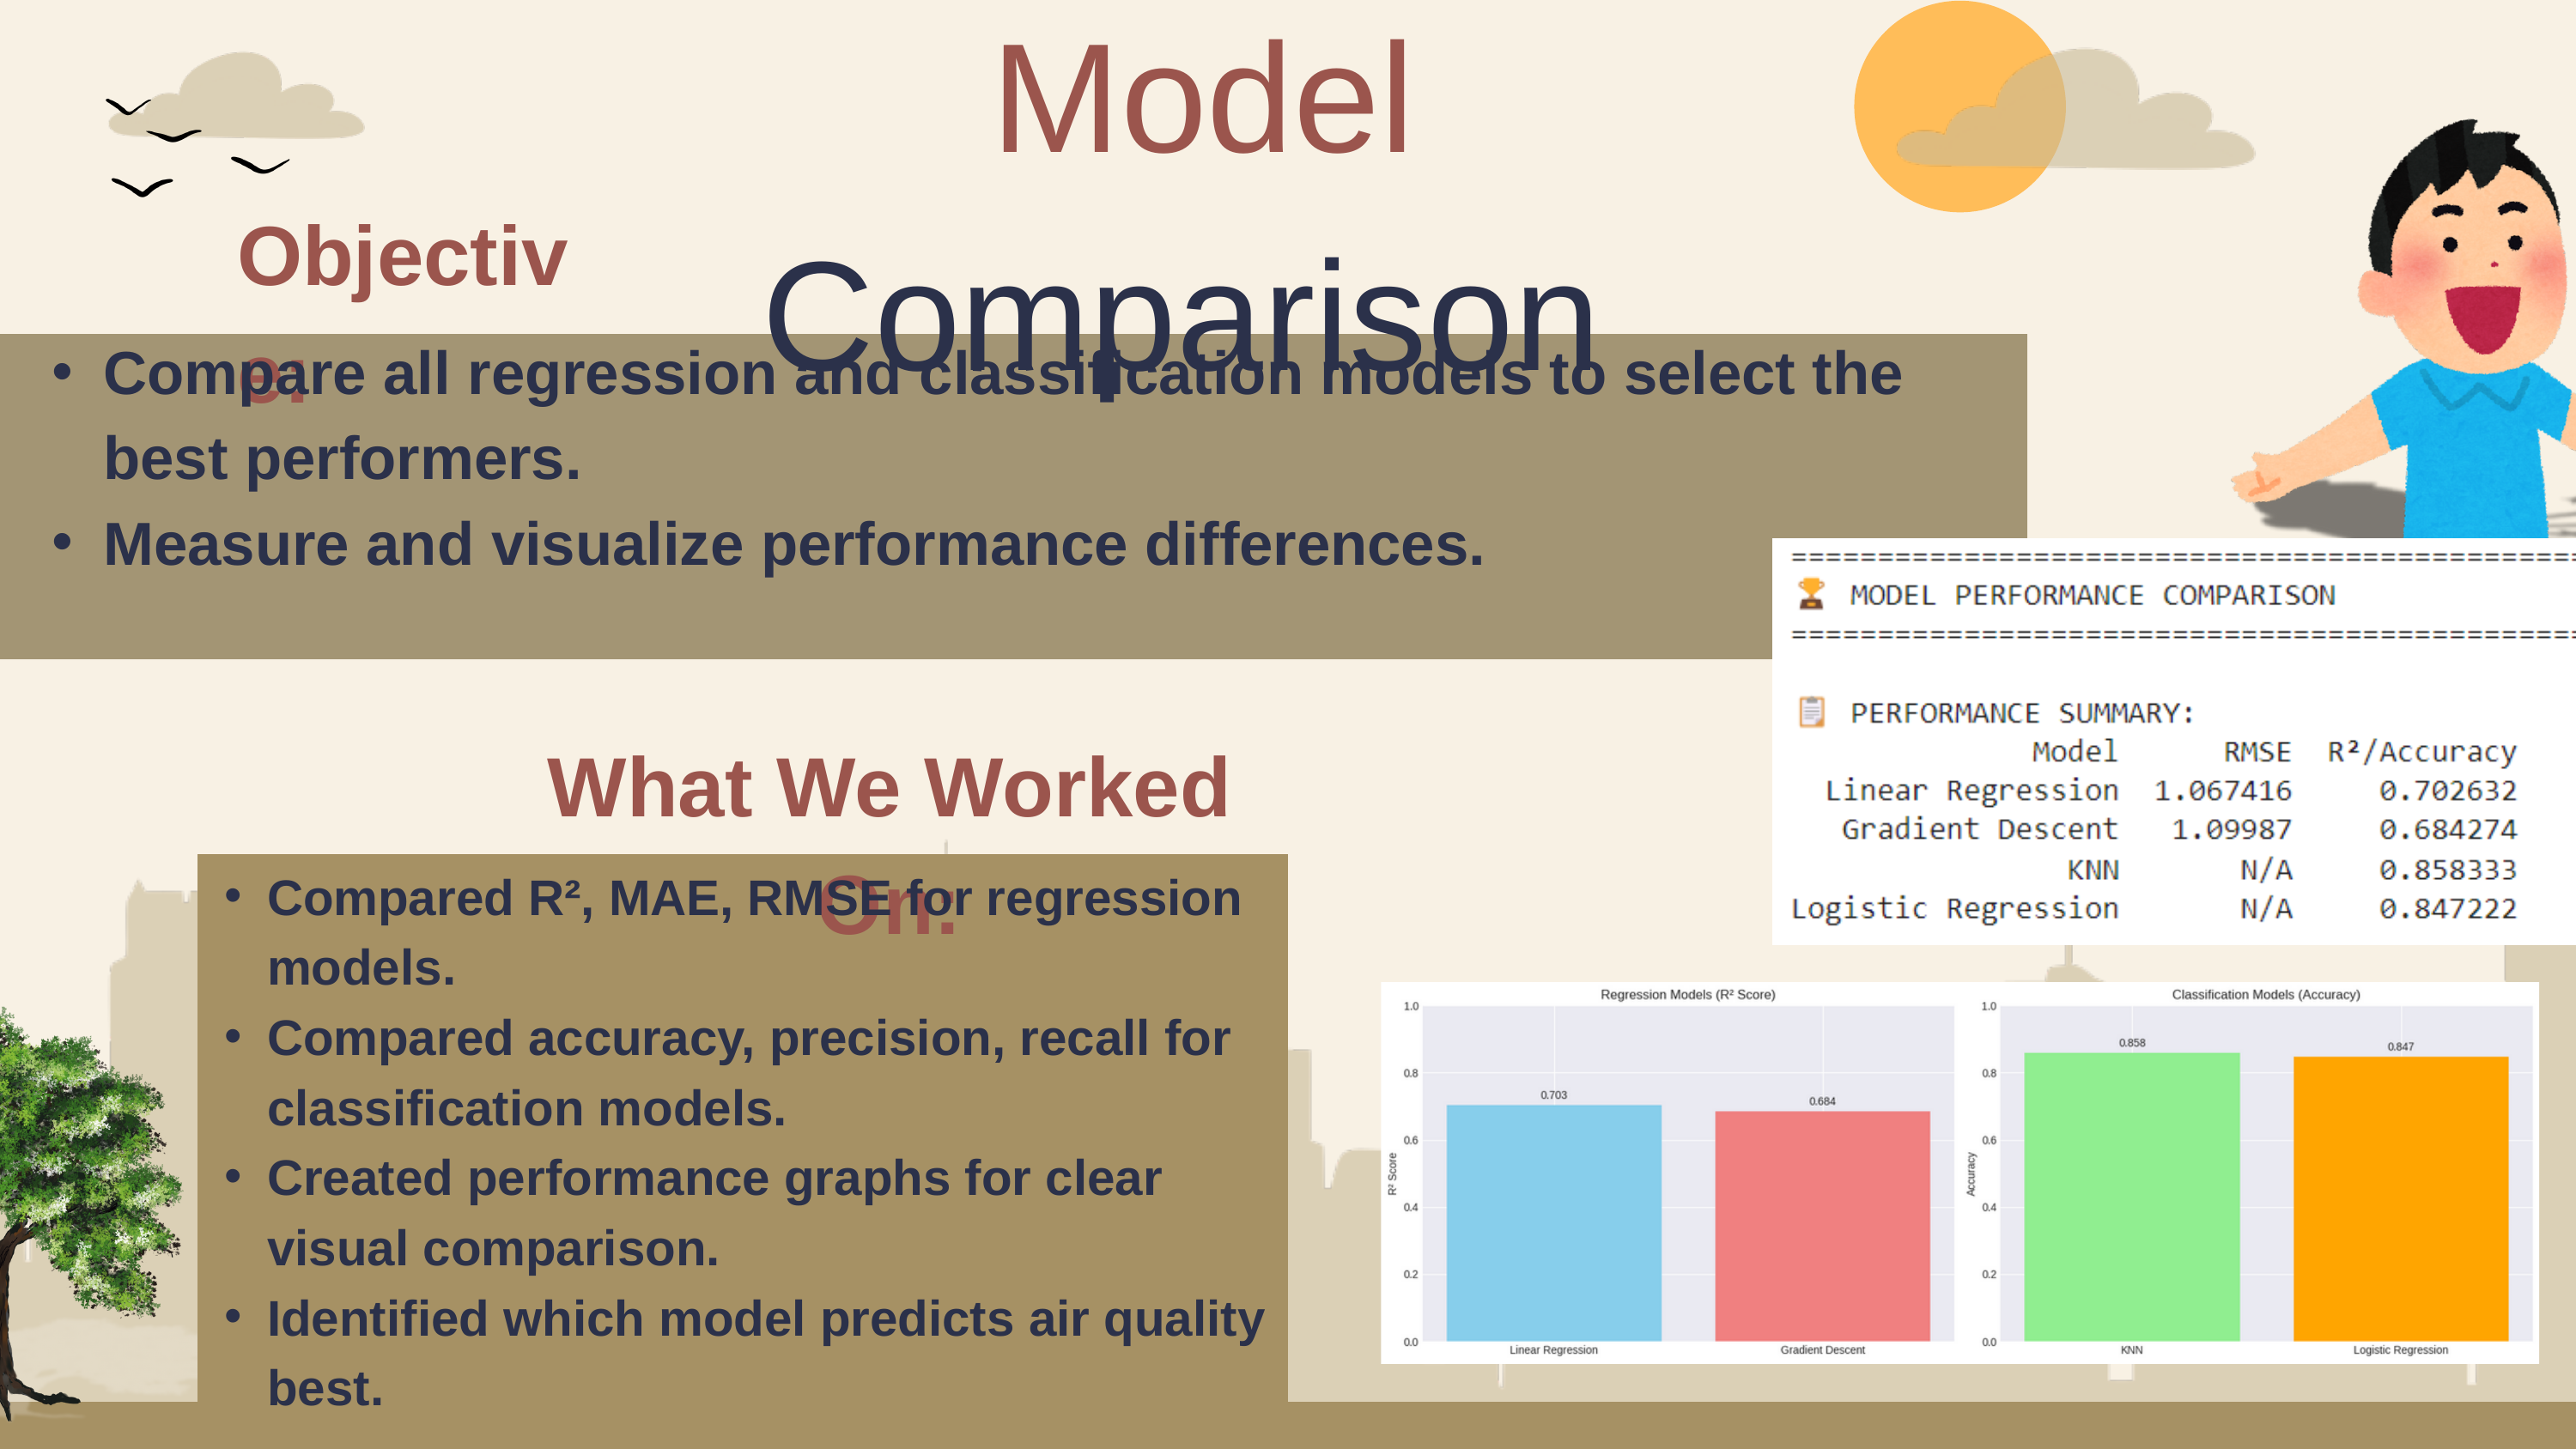

Model Comparison

Objective:
Compare all regression and classification models to select the best performers.
Measure and visualize performance differences.

What We Worked On:

Compared R², MAE, RMSE for regression models.
Compared accuracy, precision, recall for classification models.
Created performance graphs for clear visual comparison.
Identified which model predicts air quality best.